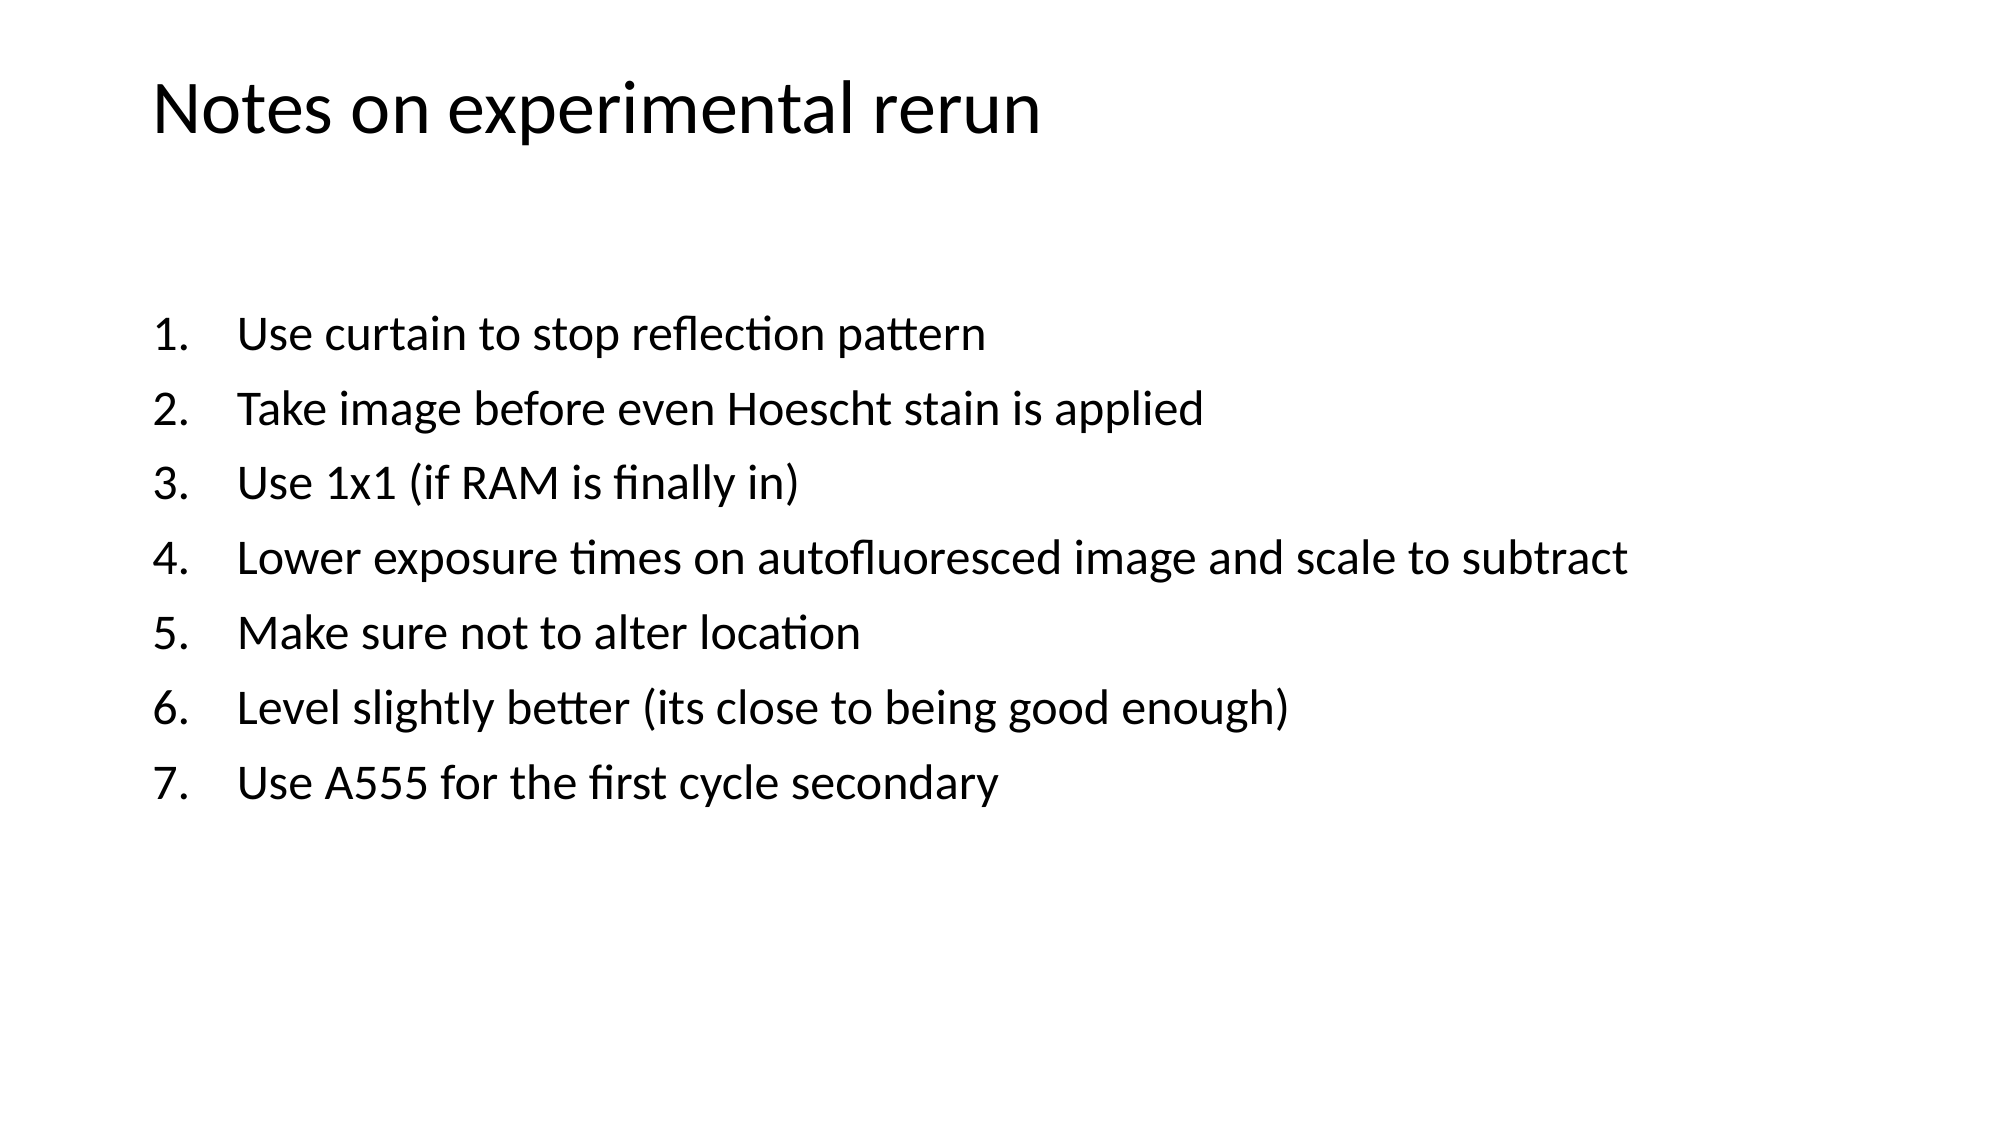

# Notes on experimental rerun
Use curtain to stop reflection pattern
Take image before even Hoescht stain is applied
Use 1x1 (if RAM is finally in)
Lower exposure times on autofluoresced image and scale to subtract
Make sure not to alter location
Level slightly better (its close to being good enough)
Use A555 for the first cycle secondary